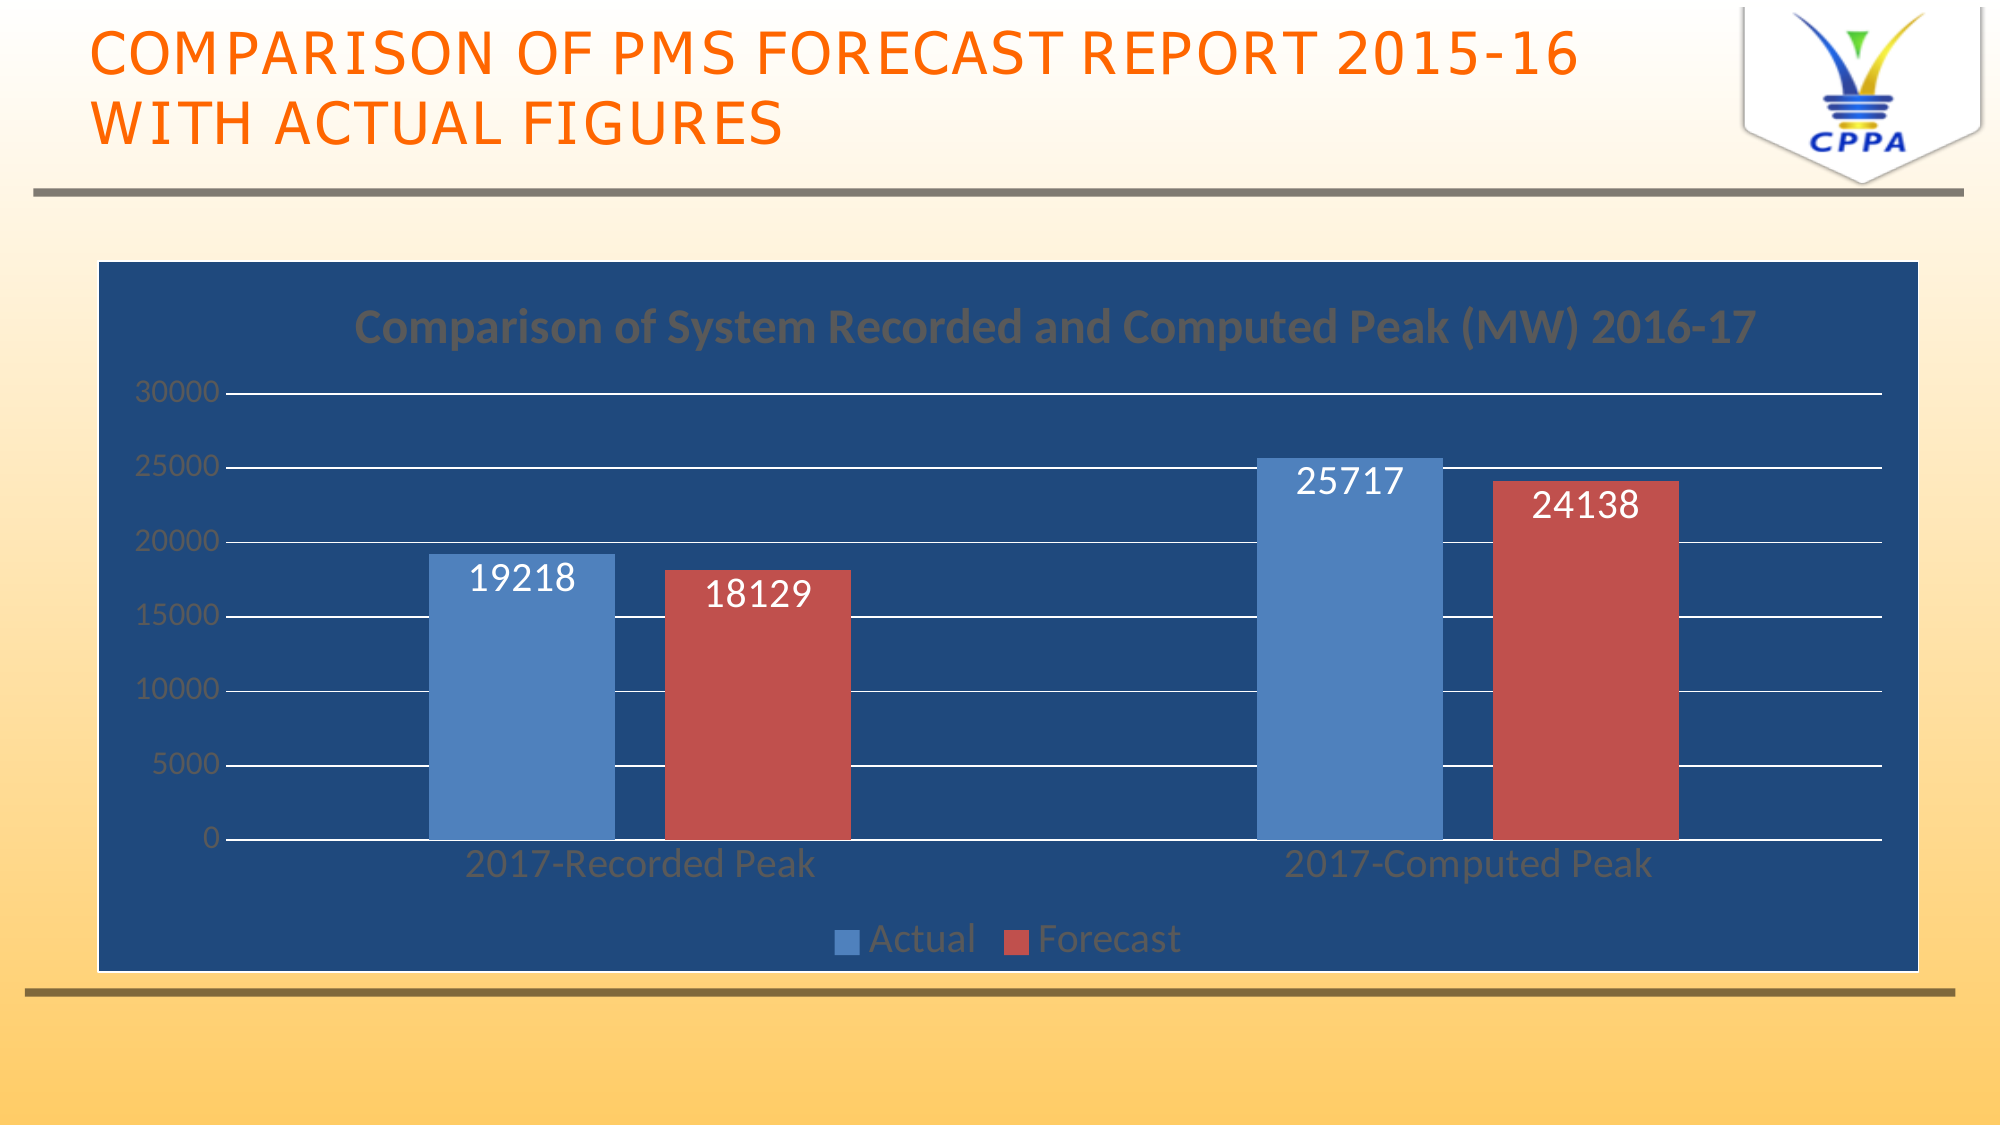

# COMPARISON OF PMS FORECAST REPORT 2015-16 WITH ACTUAL FIGURES

### Chart: Comparison of System Recorded and Computed Peak (MW) 2016-17

| Category | Actual | Forecast |
|---|---|---|
| 2017-Recorded Peak | 19218.0 | 18129.0 |
| 2017-Computed Peak | 25717.0 | 24138.0 |